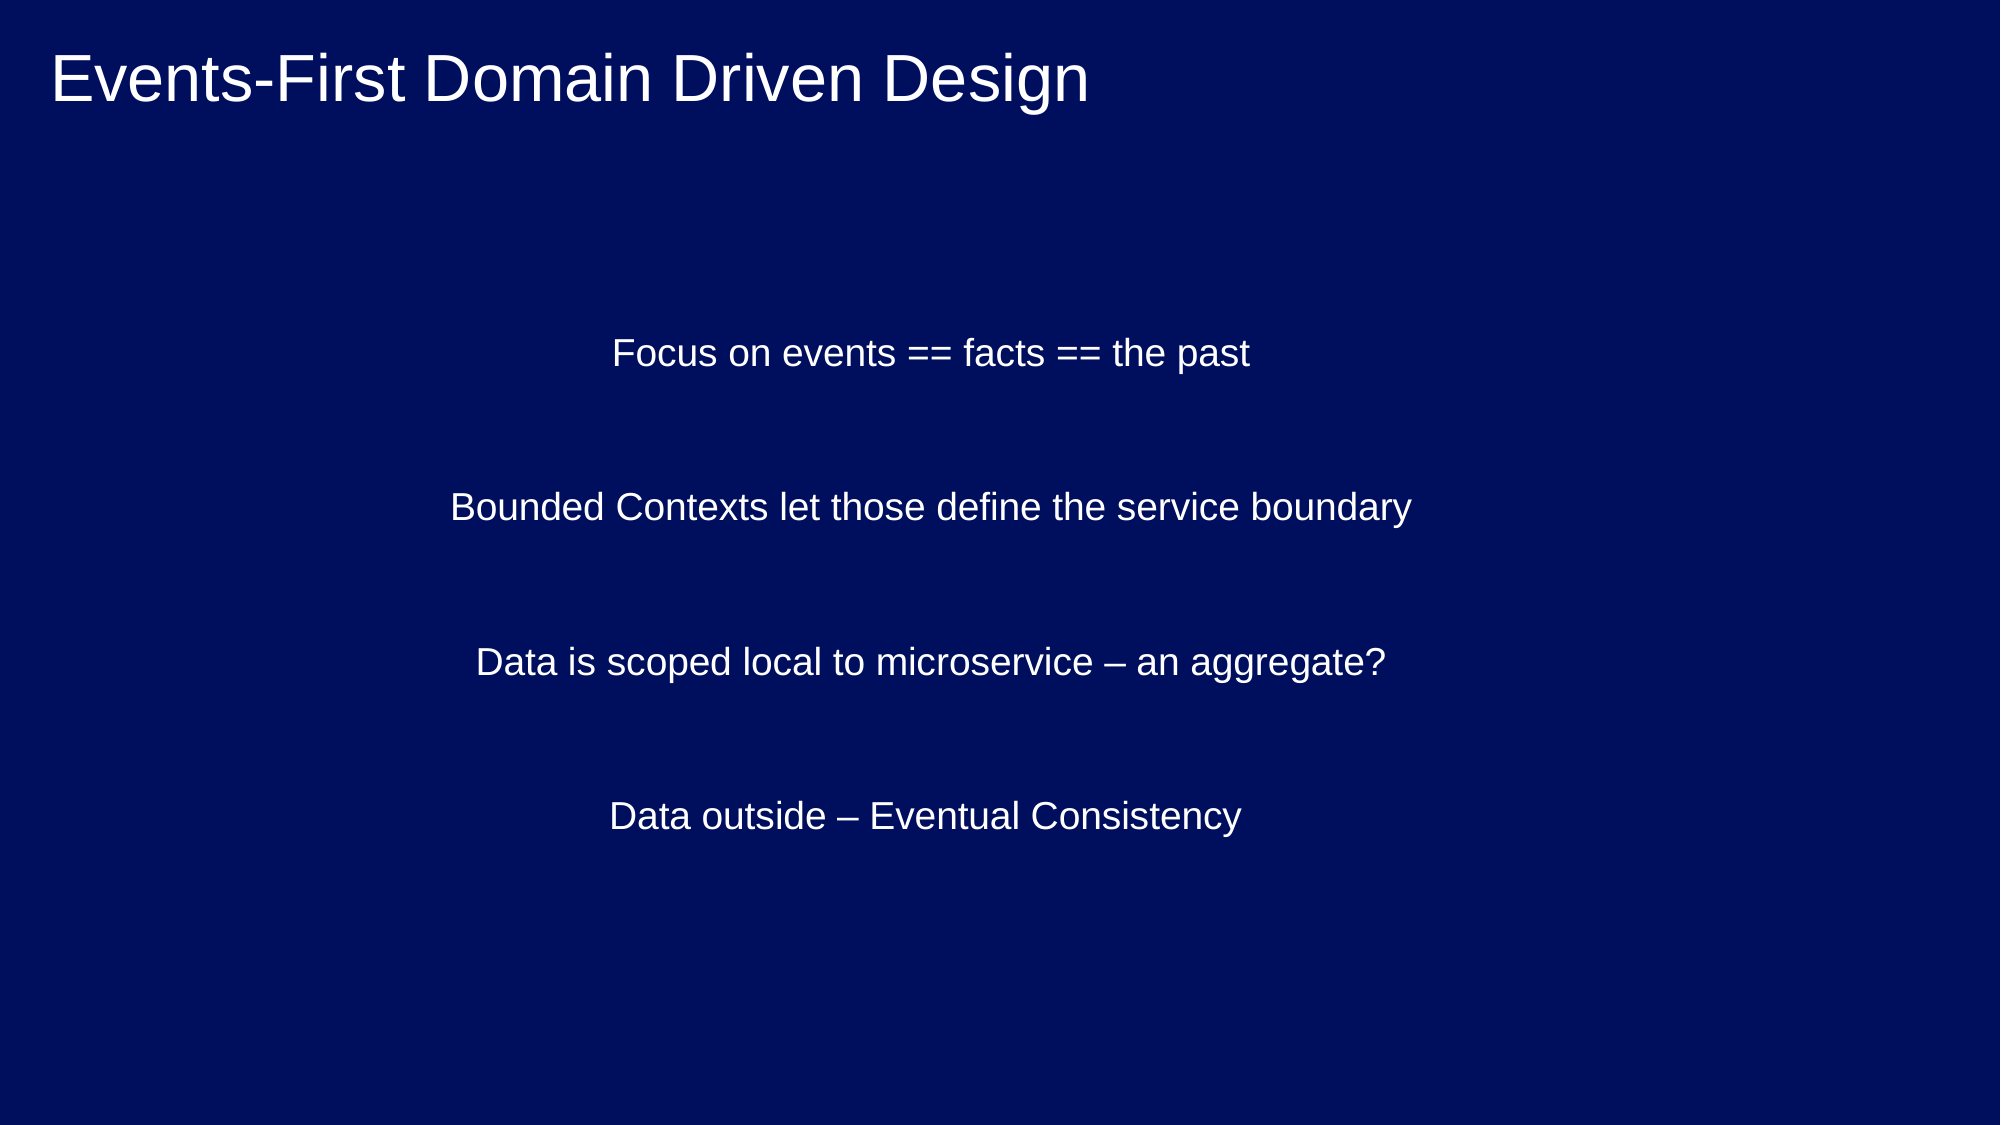

# Events-First Domain Driven Design
Focus on events == facts == the past

Bounded Contexts let those define the service boundary

Data is scoped local to microservice – an aggregate?

Data outside – Eventual Consistency